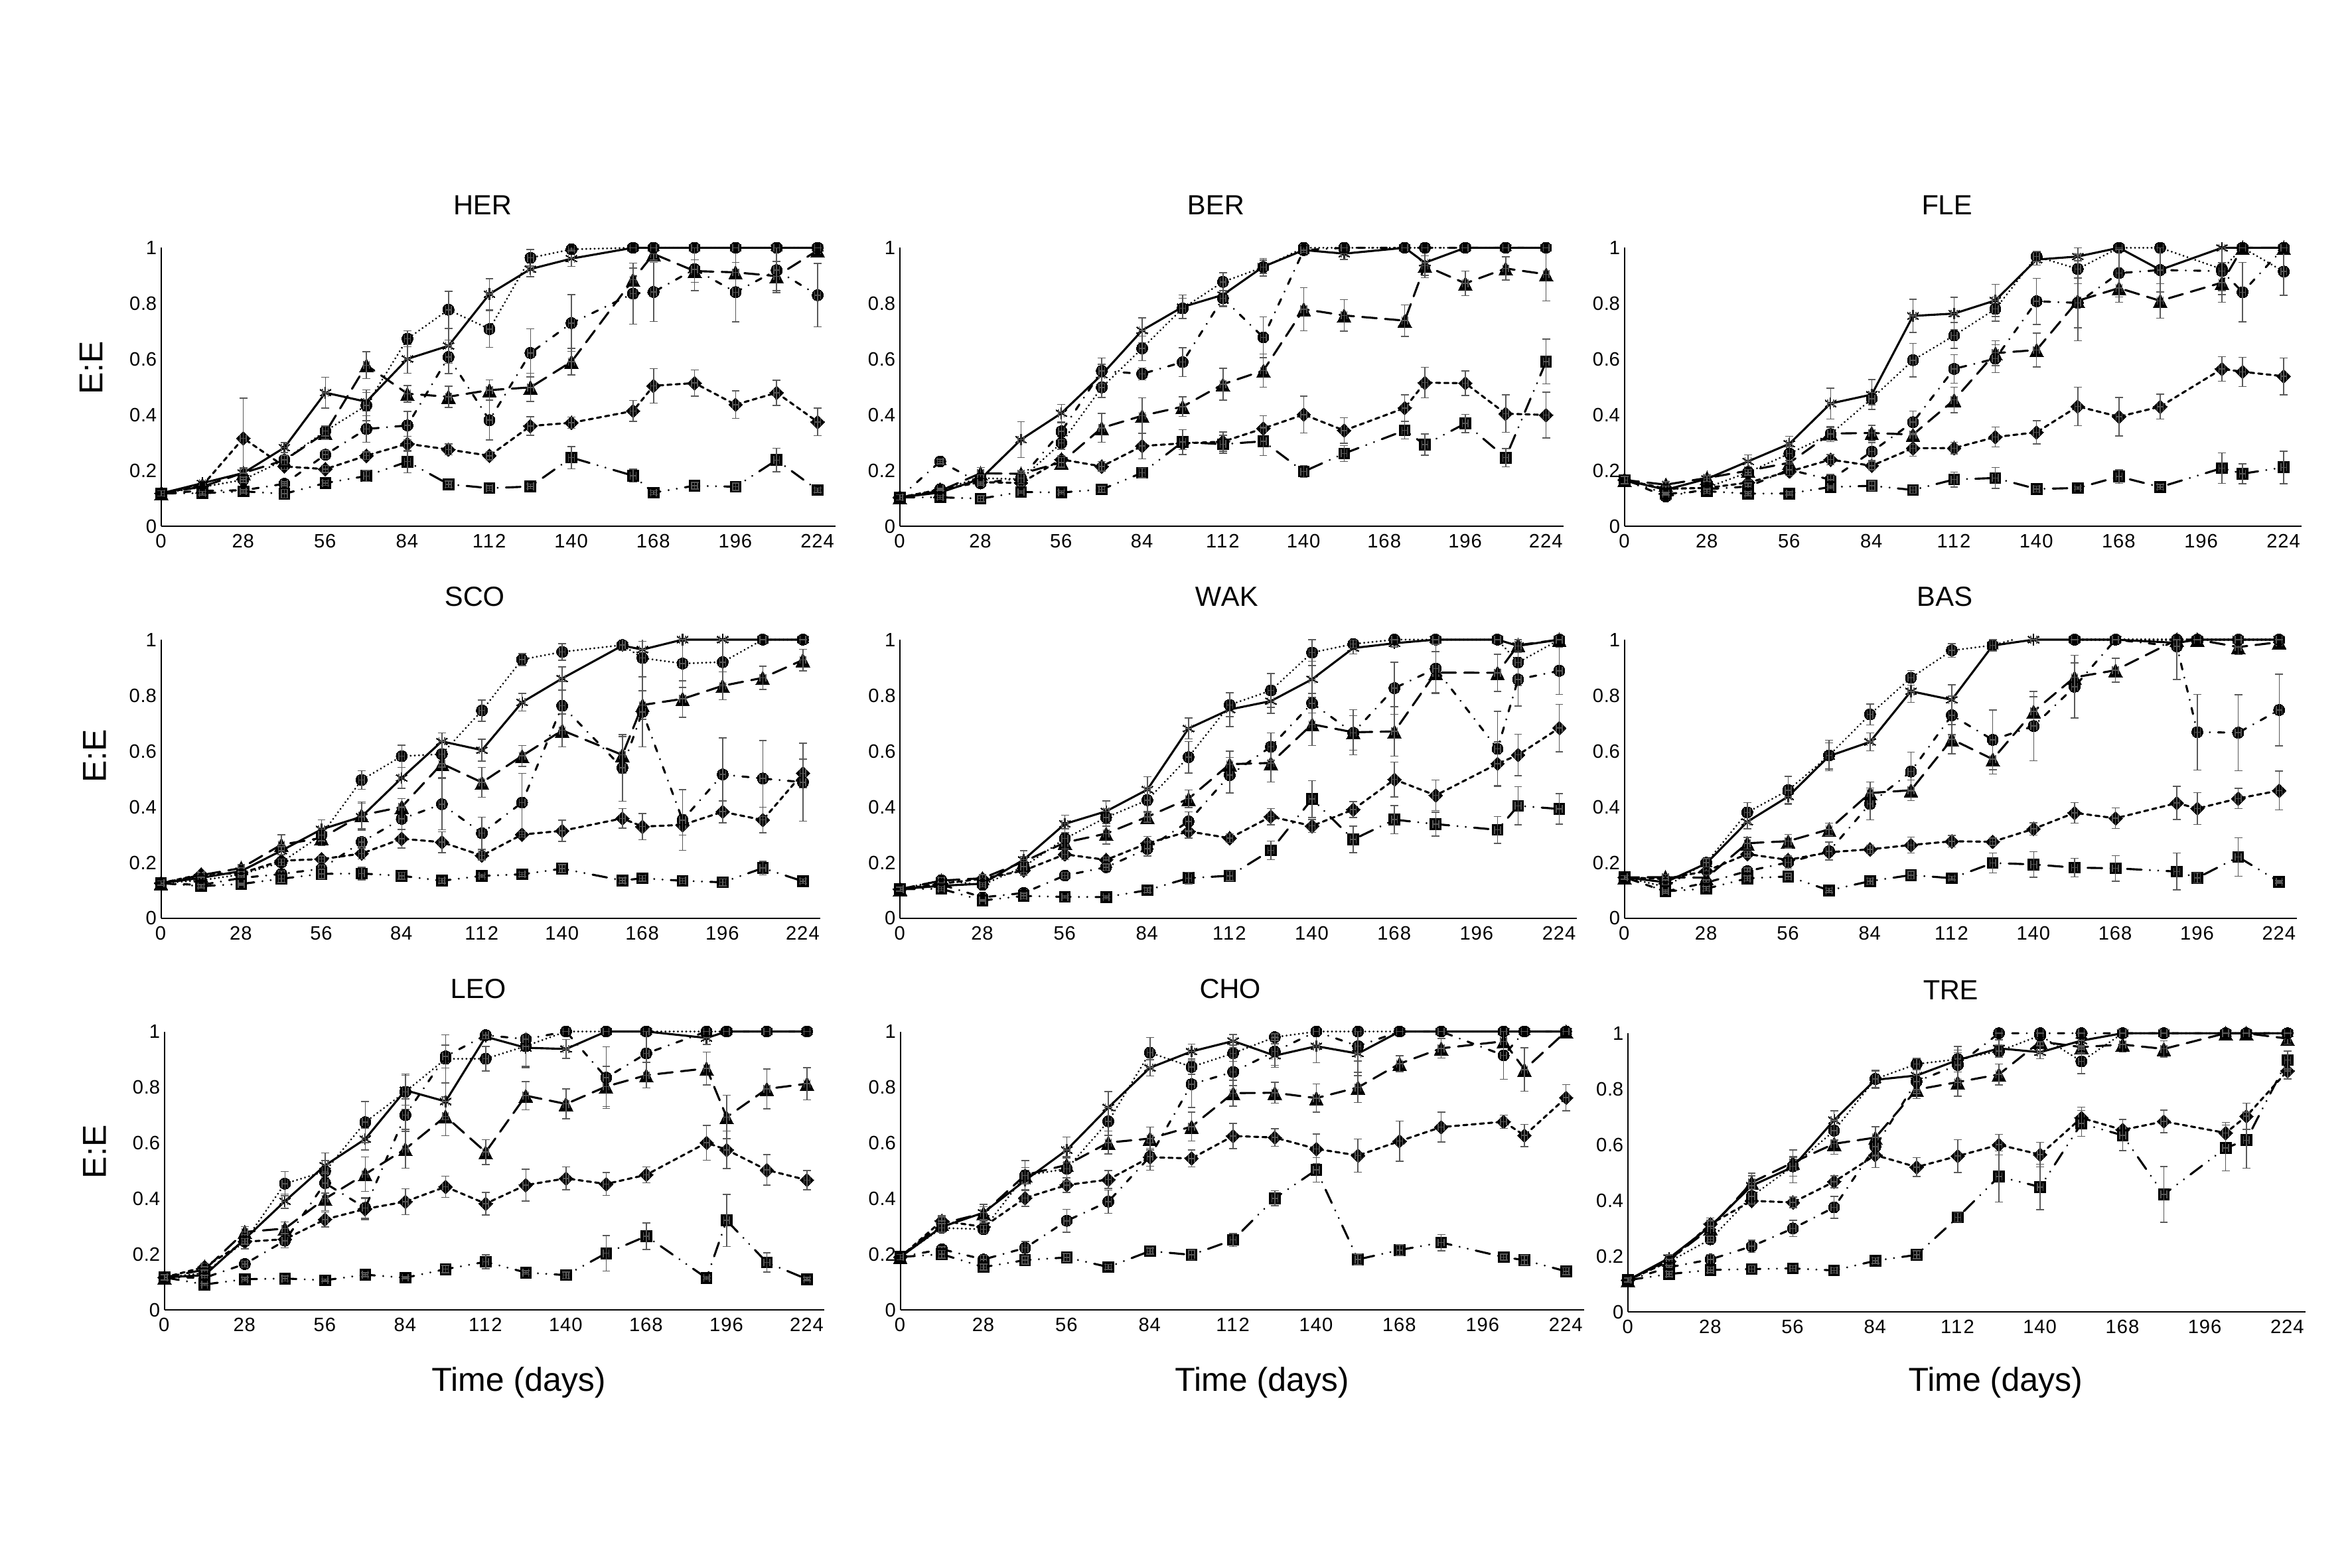

### Chart: HER

| Category | -2.5 °C | 0 °C | 2.5 °C | 5 °C | 7.5 °C | 10 °C |
|---|---|---|---|---|---|---|

### Chart: BER

| Category | -2.5 °C | 0 °C | 2.5 °C | 5 °C | 7.5 °C | 10 °C |
|---|---|---|---|---|---|---|

### Chart: FLE

| Category | -2.5 °C | 0 °C | 2.5 °C | 5 °C | 7.5 °C | 10 °C |
|---|---|---|---|---|---|---|
E:E

### Chart: SCO

| Category | -2.5 °C | 0 °C | 2.5 °C | 5 °C | 7.5 °C | 10 °C |
|---|---|---|---|---|---|---|

### Chart:  WAK

| Category | -2.5 °C | 0 °C | 2.5 °C | 5 °C | 7.5 °C | 10 °C |
|---|---|---|---|---|---|---|

### Chart: BAS

| Category | -2.5 °C | 0 °C | 2.5 °C | 5 °C | 7.5 °C | 10 °C |
|---|---|---|---|---|---|---|
E:E

### Chart: LEO

| Category | -2.5 °C | 0 °C | 2.5 °C | 5 °C | 7.5 °C | 10 °C |
|---|---|---|---|---|---|---|

### Chart:  CHO

| Category | -2.5 °C | 0 °C | 2.5 °C | 5 °C | 7.5 °C | 10 °C |
|---|---|---|---|---|---|---|

### Chart: TRE

| Category | -2.5 °C | 0 °C | 2.5 °C | 5 °C | 7.5 °C | 10 °C |
|---|---|---|---|---|---|---|
E:E
Time (days)
Time (days)
Time (days)